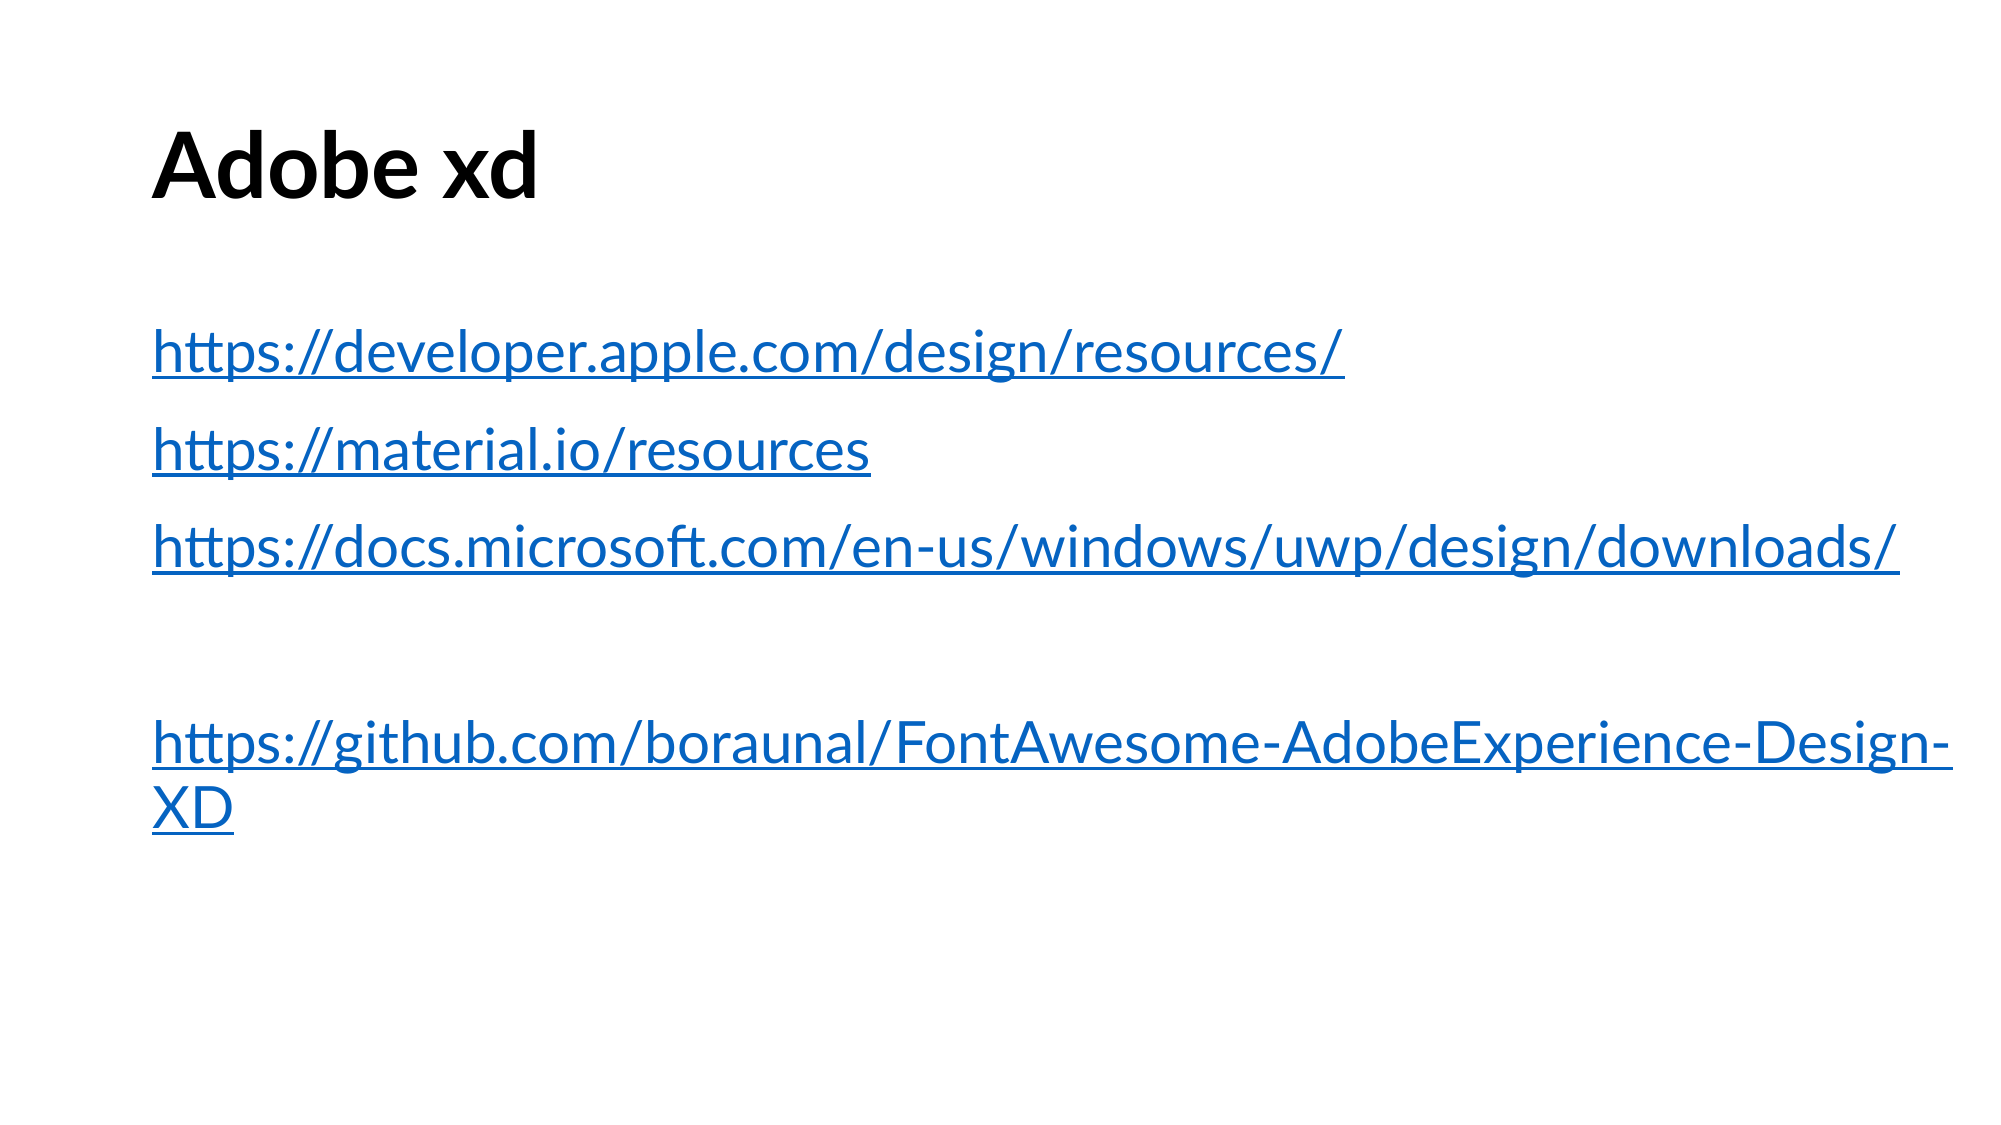

# Adobe xd
https://developer.apple.com/design/resources/
https://material.io/resources
https://docs.microsoft.com/en-us/windows/uwp/design/downloads/

https://github.com/boraunal/FontAwesome-AdobeExperience-Design-XD